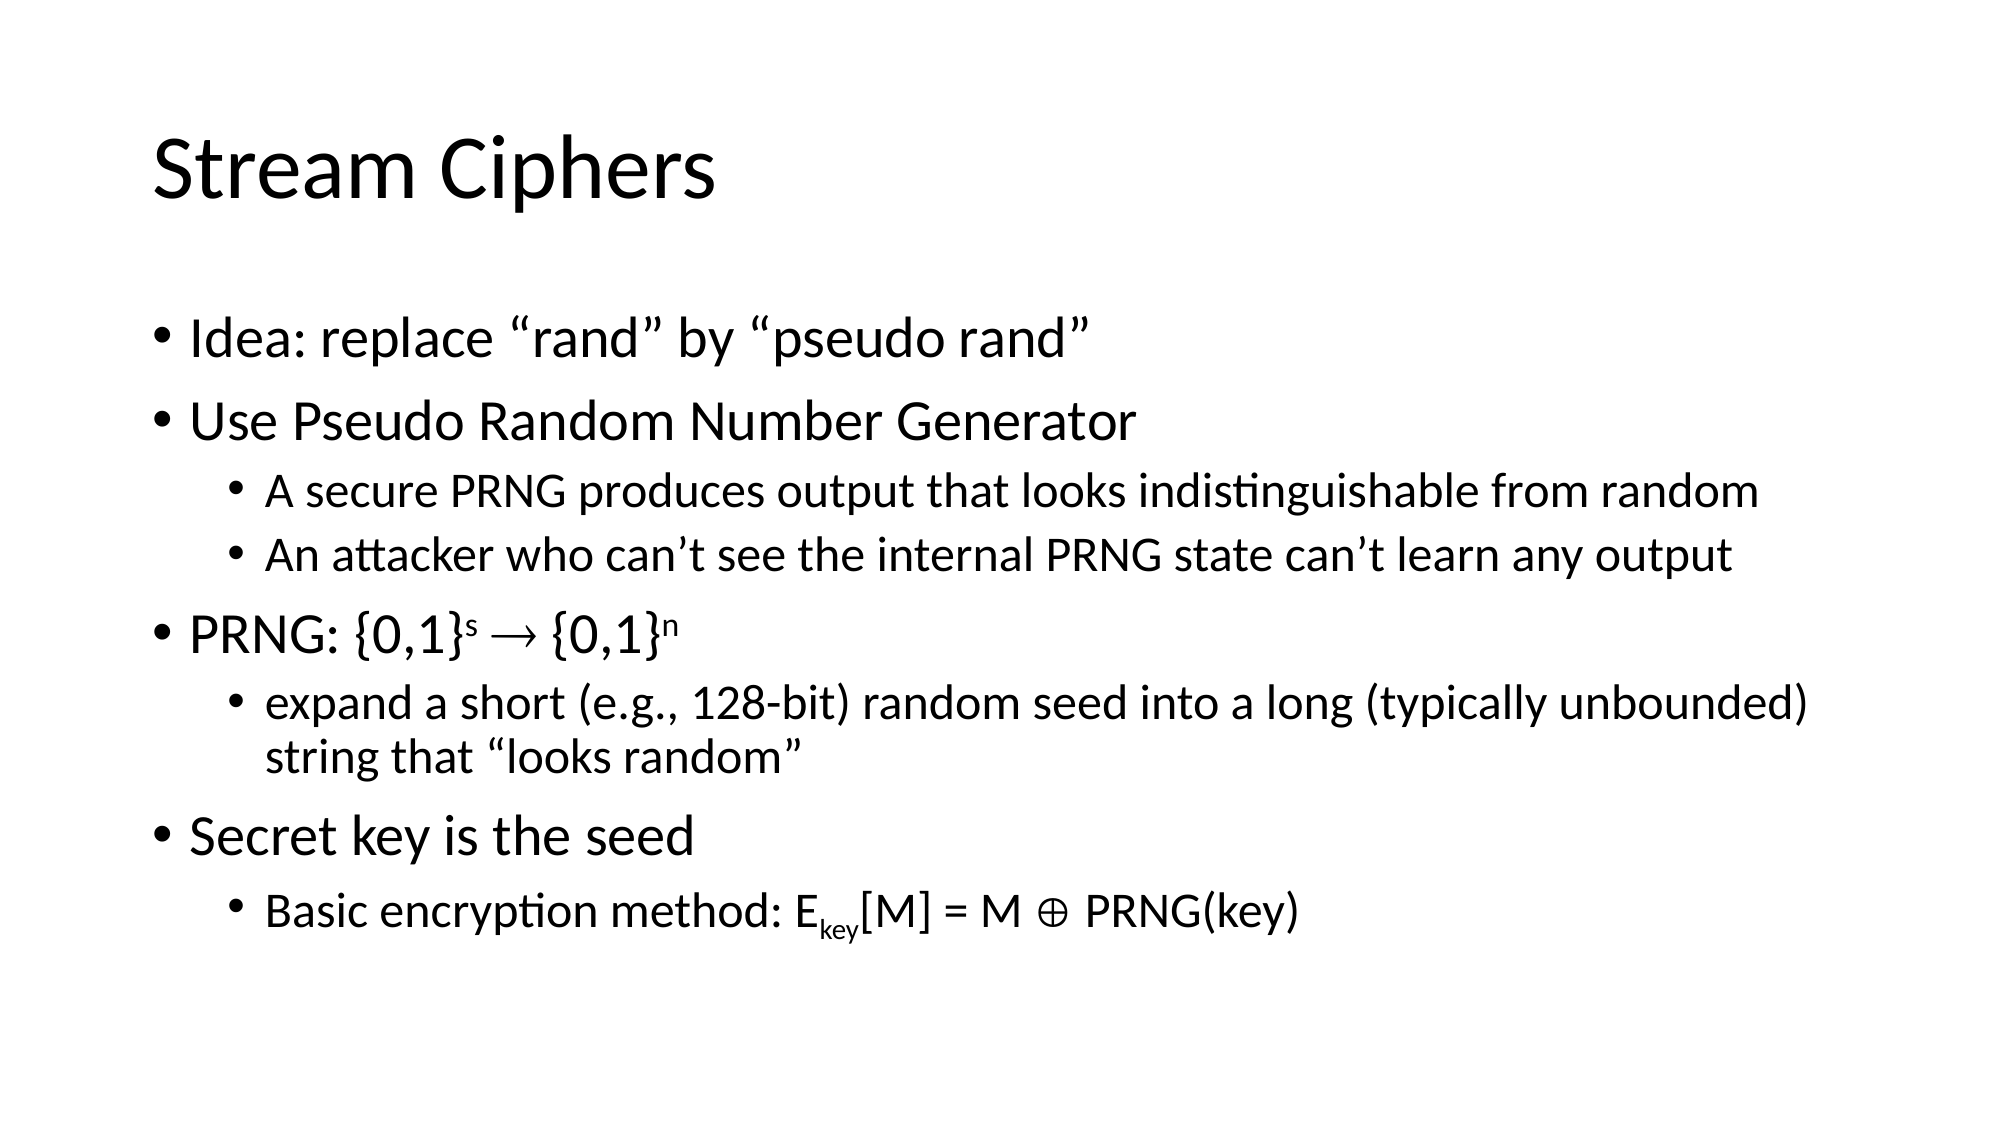

# Stream Ciphers
Idea: replace “rand” by “pseudo rand”
Use Pseudo Random Number Generator
A secure PRNG produces output that looks indistinguishable from random
An attacker who can’t see the internal PRNG state can’t learn any output
PRNG: {0,1}s → {0,1}n
expand a short (e.g., 128-bit) random seed into a long (typically unbounded) string that “looks random”
Secret key is the seed
Basic encryption method: Ekey[M] = M ⊕ PRNG(key)